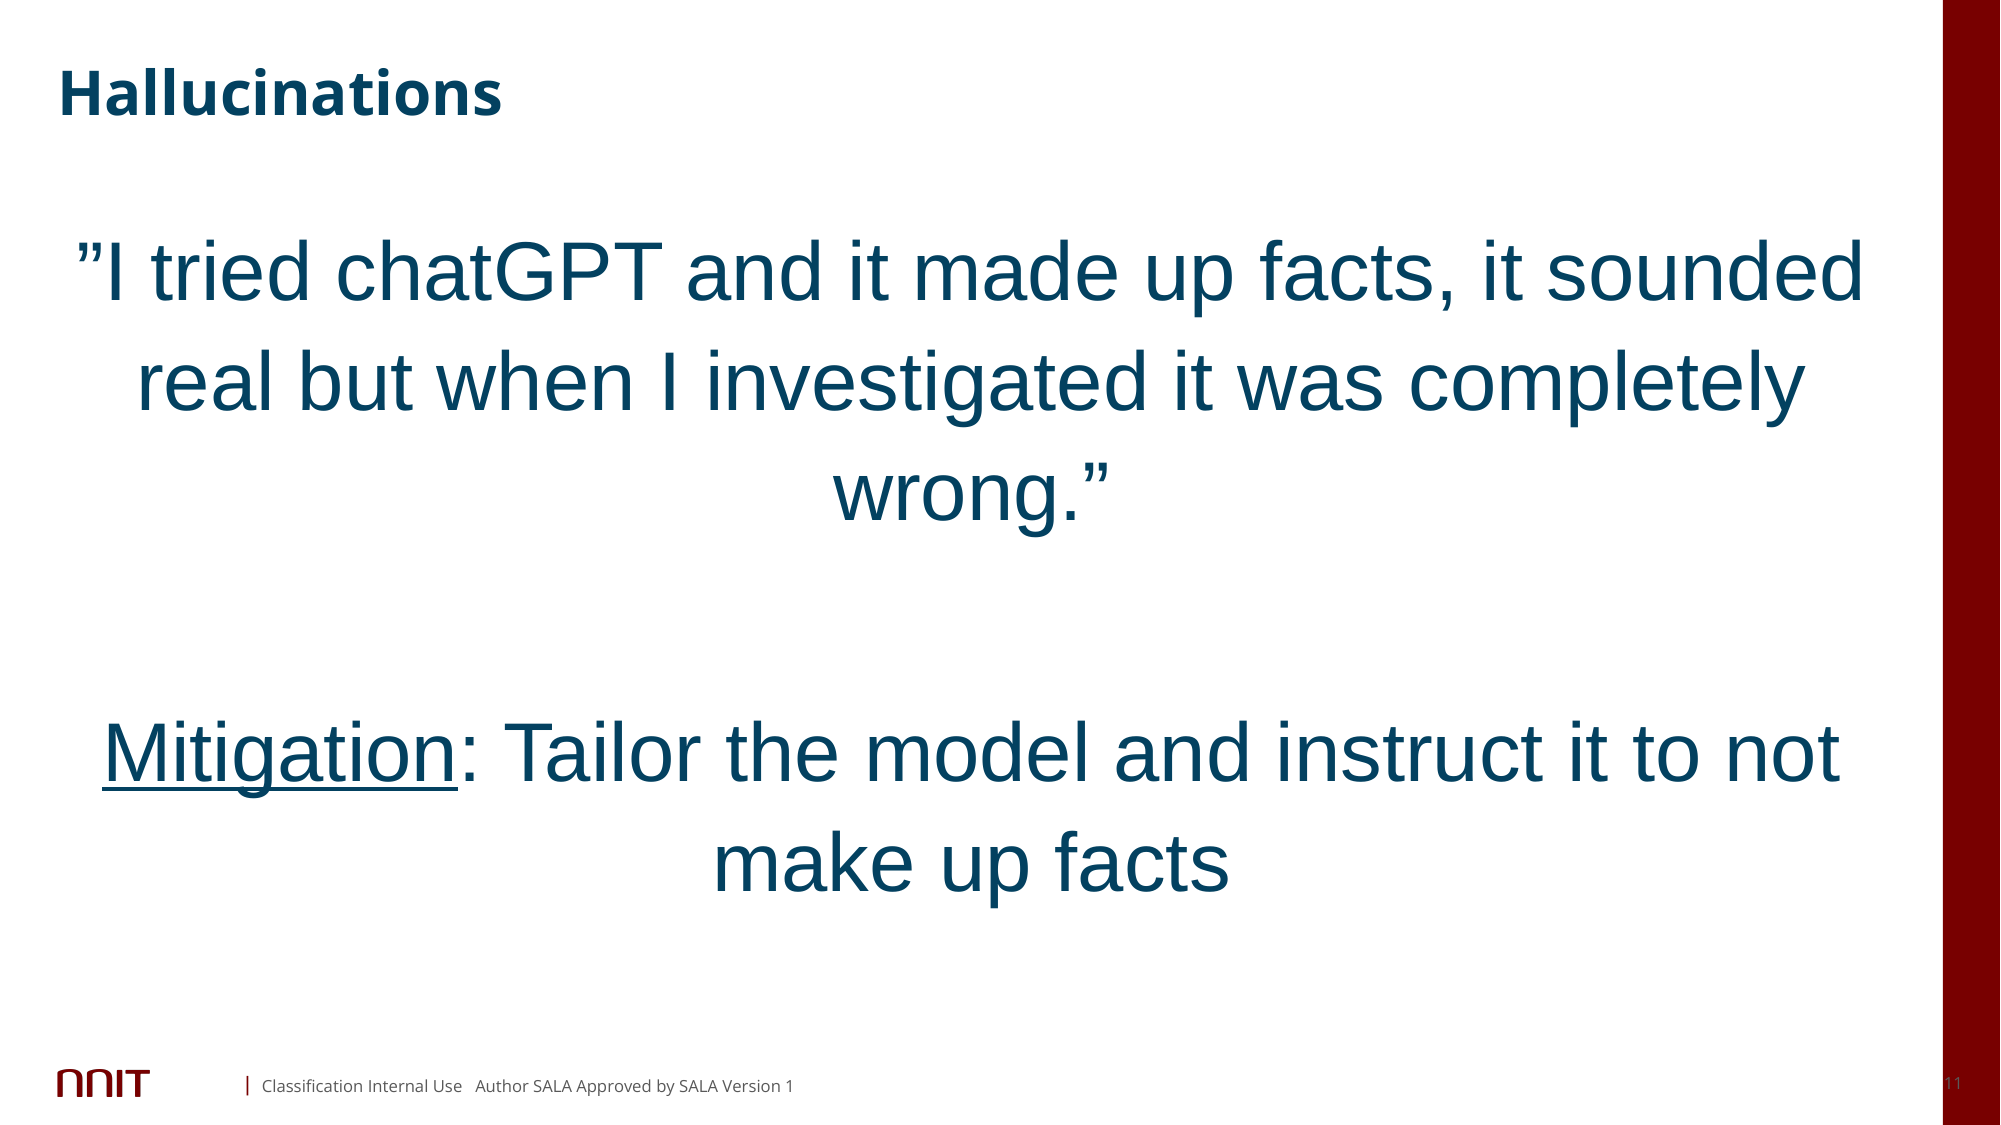

# Hallucinations
”I tried chatGPT and it made up facts, it sounded real but when I investigated it was completely wrong.”

Mitigation: Tailor the model and instruct it to not make up facts
Classification Internal Use   Author SALA Approved by SALA Version 1
5/19/2024
11